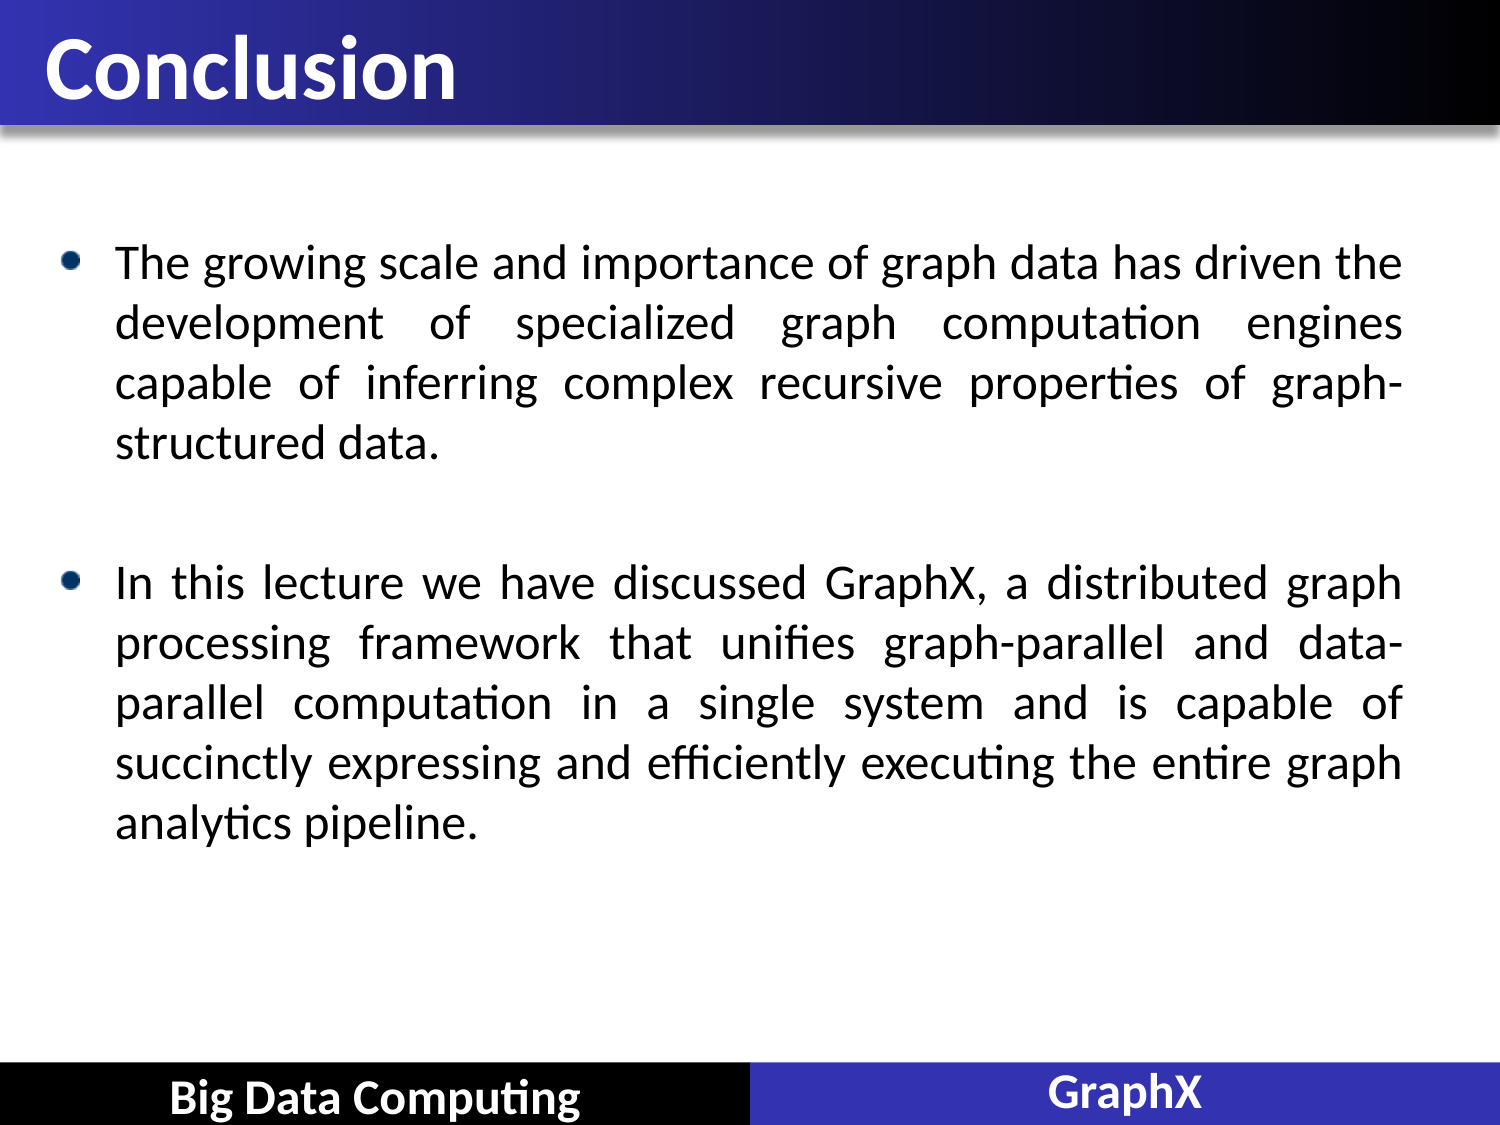

# Conclusion
The growing scale and importance of graph data has driven the development of specialized graph computation engines capable of inferring complex recursive properties of graph-structured data.

In this lecture we have discussed GraphX, a distributed graph processing framework that unifies graph-parallel and data-parallel computation in a single system and is capable of succinctly expressing and efficiently executing the entire graph analytics pipeline.
GraphX
Big Data Computing